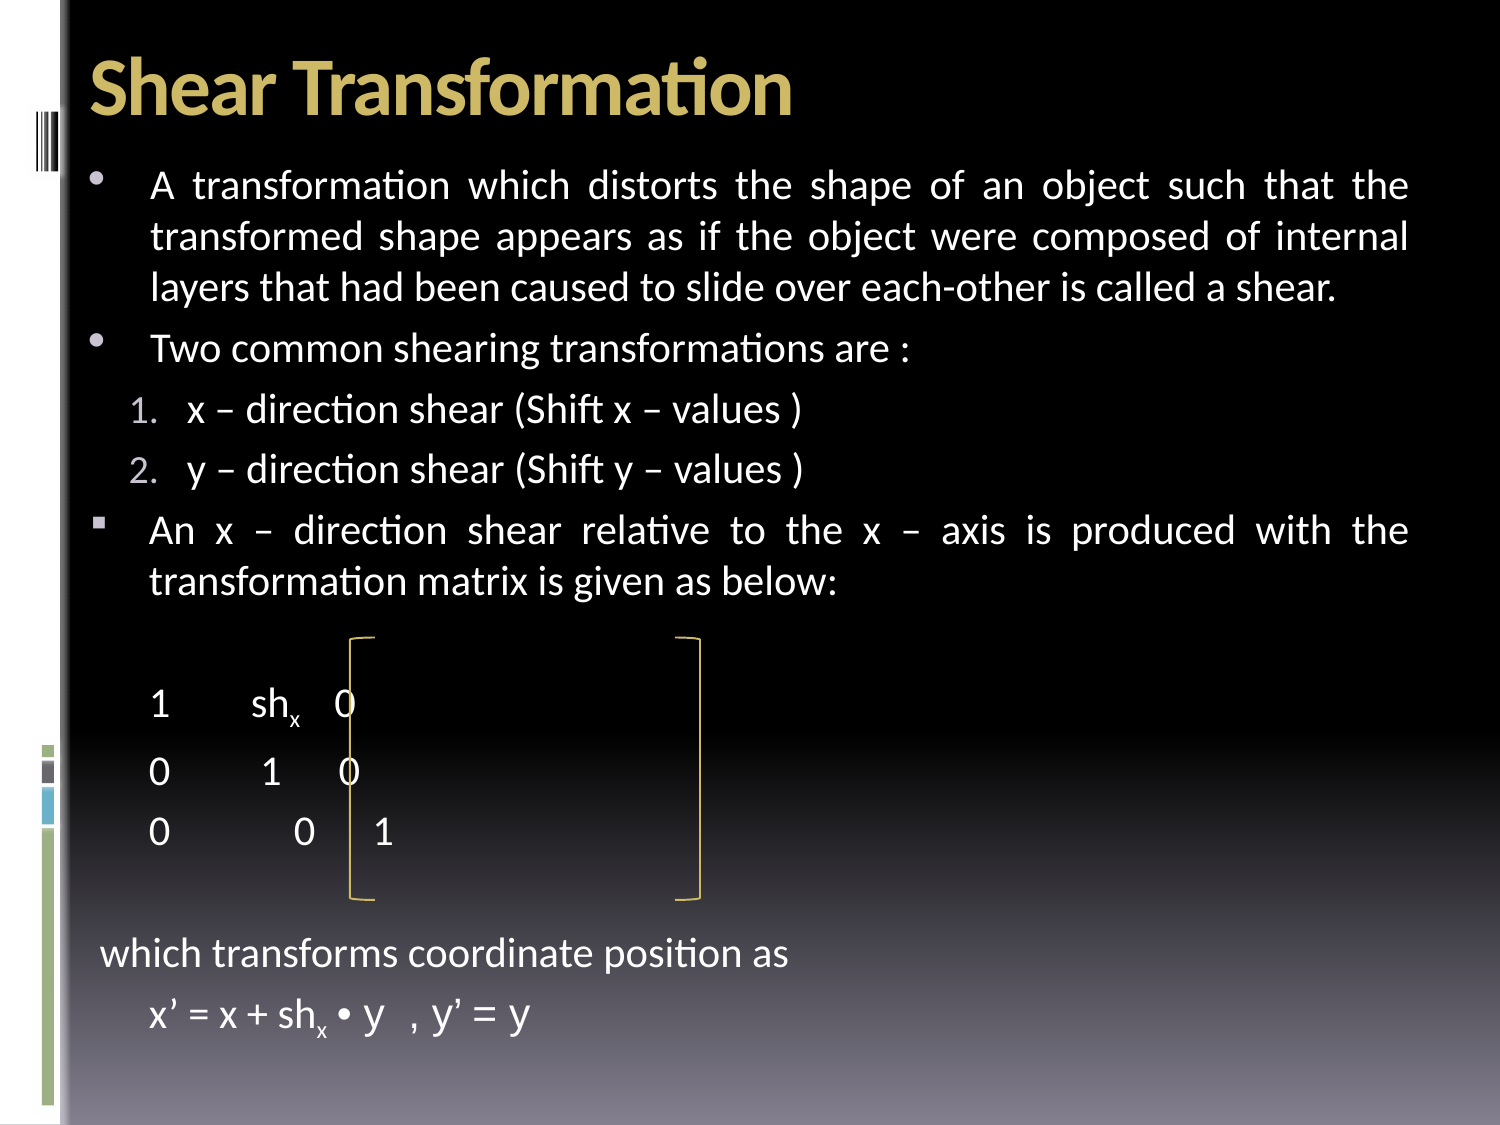

# Shear Transformation
A transformation which distorts the shape of an object such that the transformed shape appears as if the object were composed of internal layers that had been caused to slide over each-other is called a shear.
Two common shearing transformations are :
 x – direction shear (Shift x – values )
 y – direction shear (Shift y – values )
An x – direction shear relative to the x – axis is produced with the transformation matrix is given as below:

			1	shx    0
			0	 1      0
			0             0      1

which transforms coordinate position as
		x’ = x + shx • y  , y’ = y